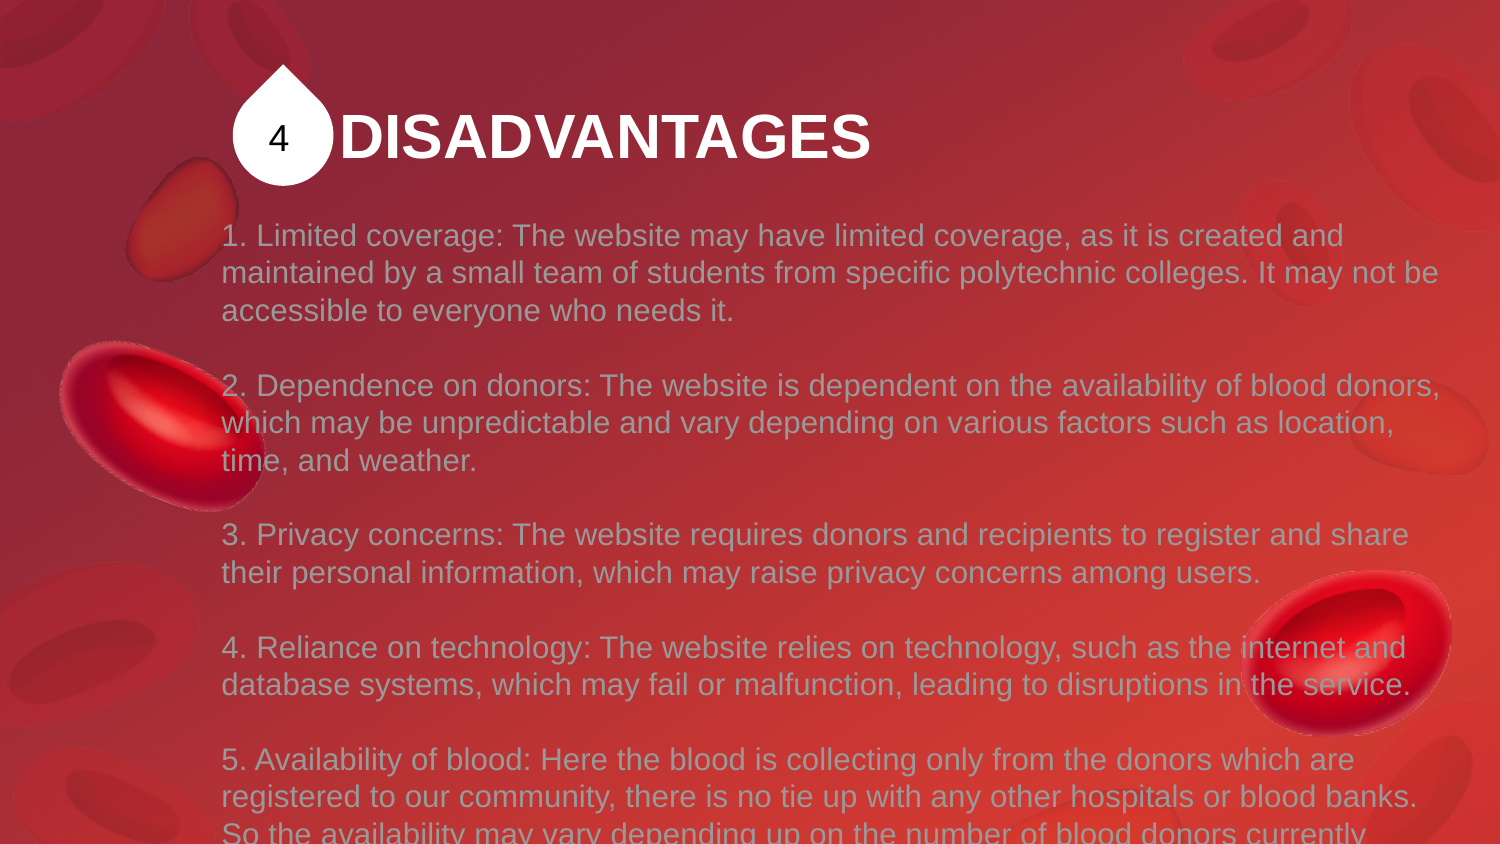

DISADVANTAGES
4
1. Limited coverage: The website may have limited coverage, as it is created and maintained by a small team of students from specific polytechnic colleges. It may not be accessible to everyone who needs it.

2. Dependence on donors: The website is dependent on the availability of blood donors, which may be unpredictable and vary depending on various factors such as location, time, and weather.

3. Privacy concerns: The website requires donors and recipients to register and share their personal information, which may raise privacy concerns among users.

4. Reliance on technology: The website relies on technology, such as the internet and database systems, which may fail or malfunction, leading to disruptions in the service.

5. Availability of blood: Here the blood is collecting only from the donors which are
registered to our community, there is no tie up with any other hospitals or blood banks. So the availability may vary depending up on the number of blood donors currently available.